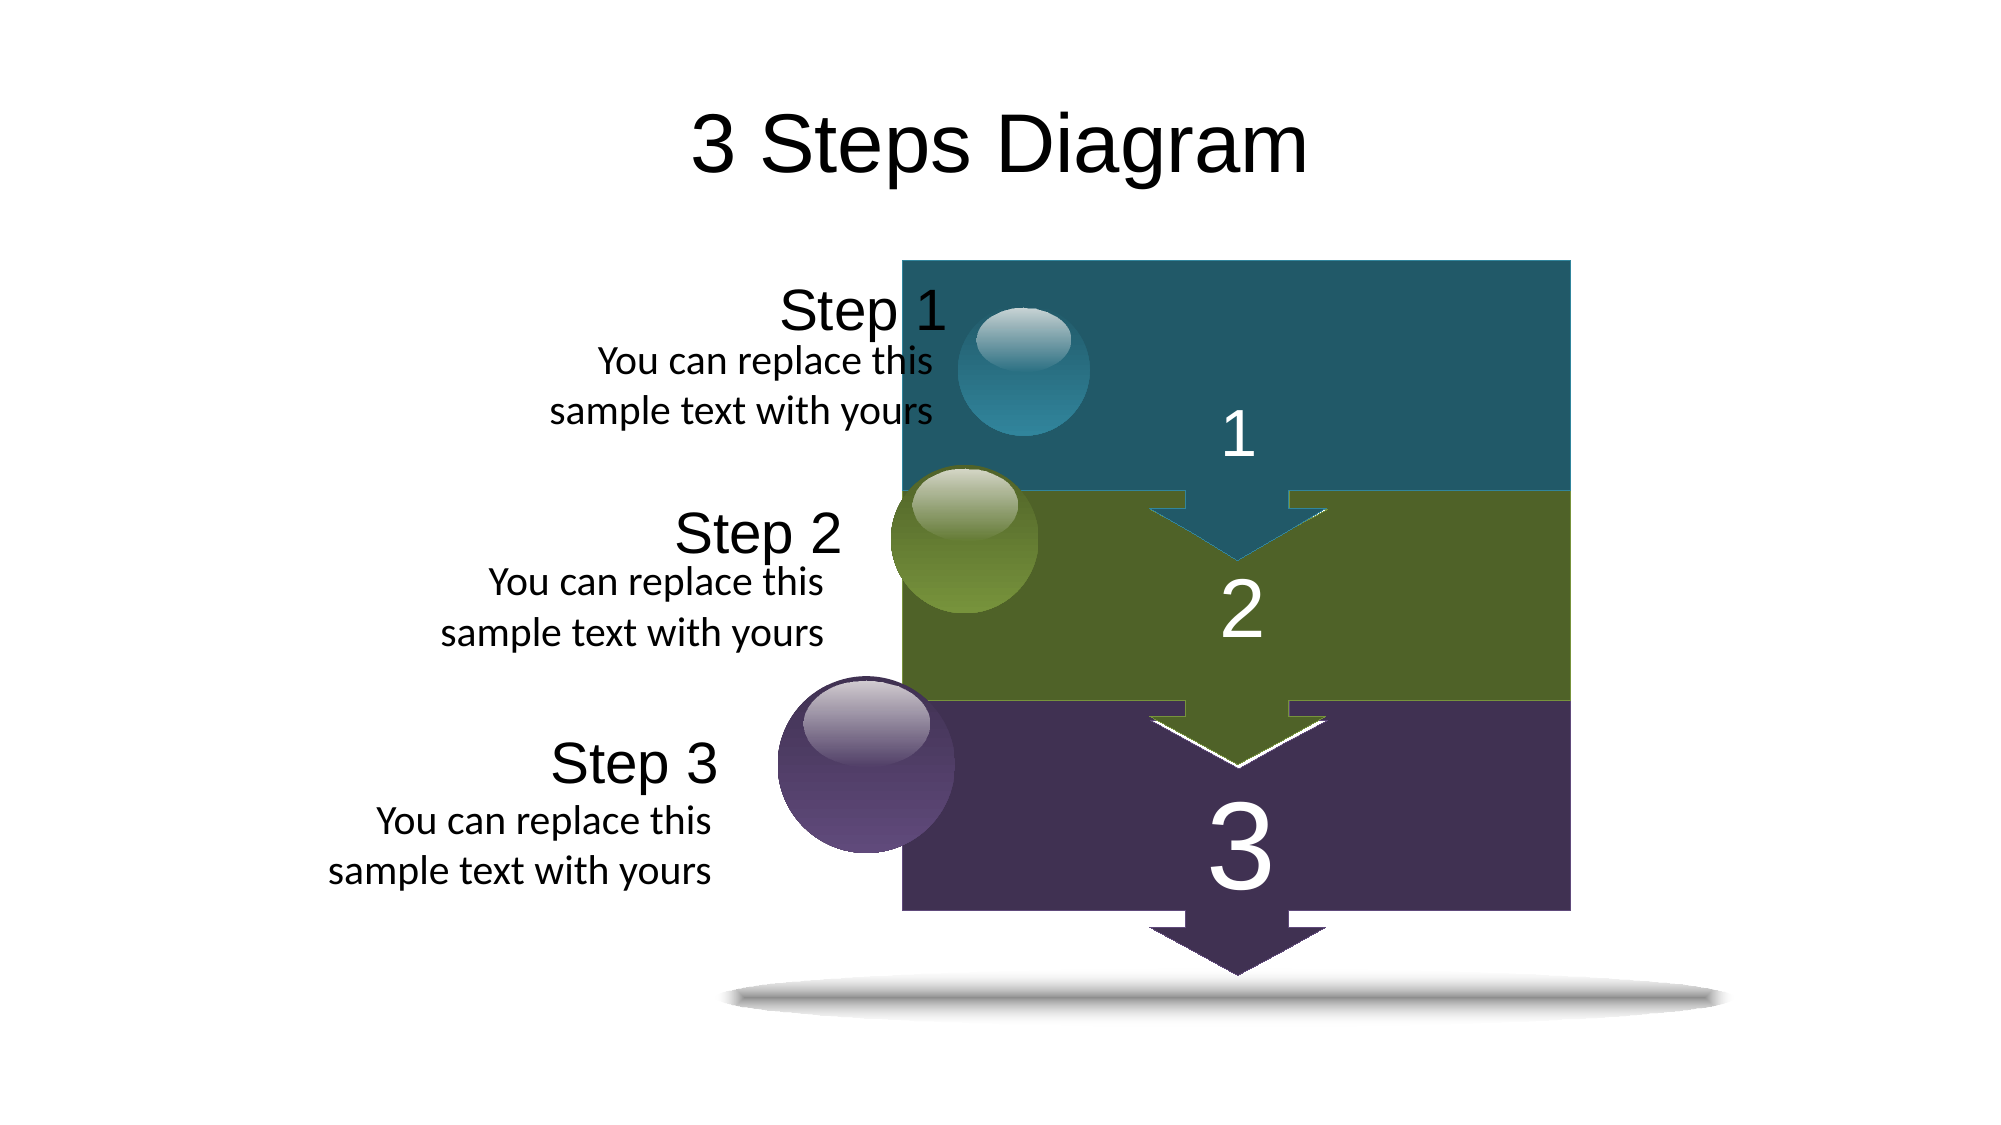

# 3 Steps Diagram

Step 1
You can replace this sample text with yours

1

Step 2
You can replace this sample text with yours
2

Step 3
You can replace this sample text with yours
3